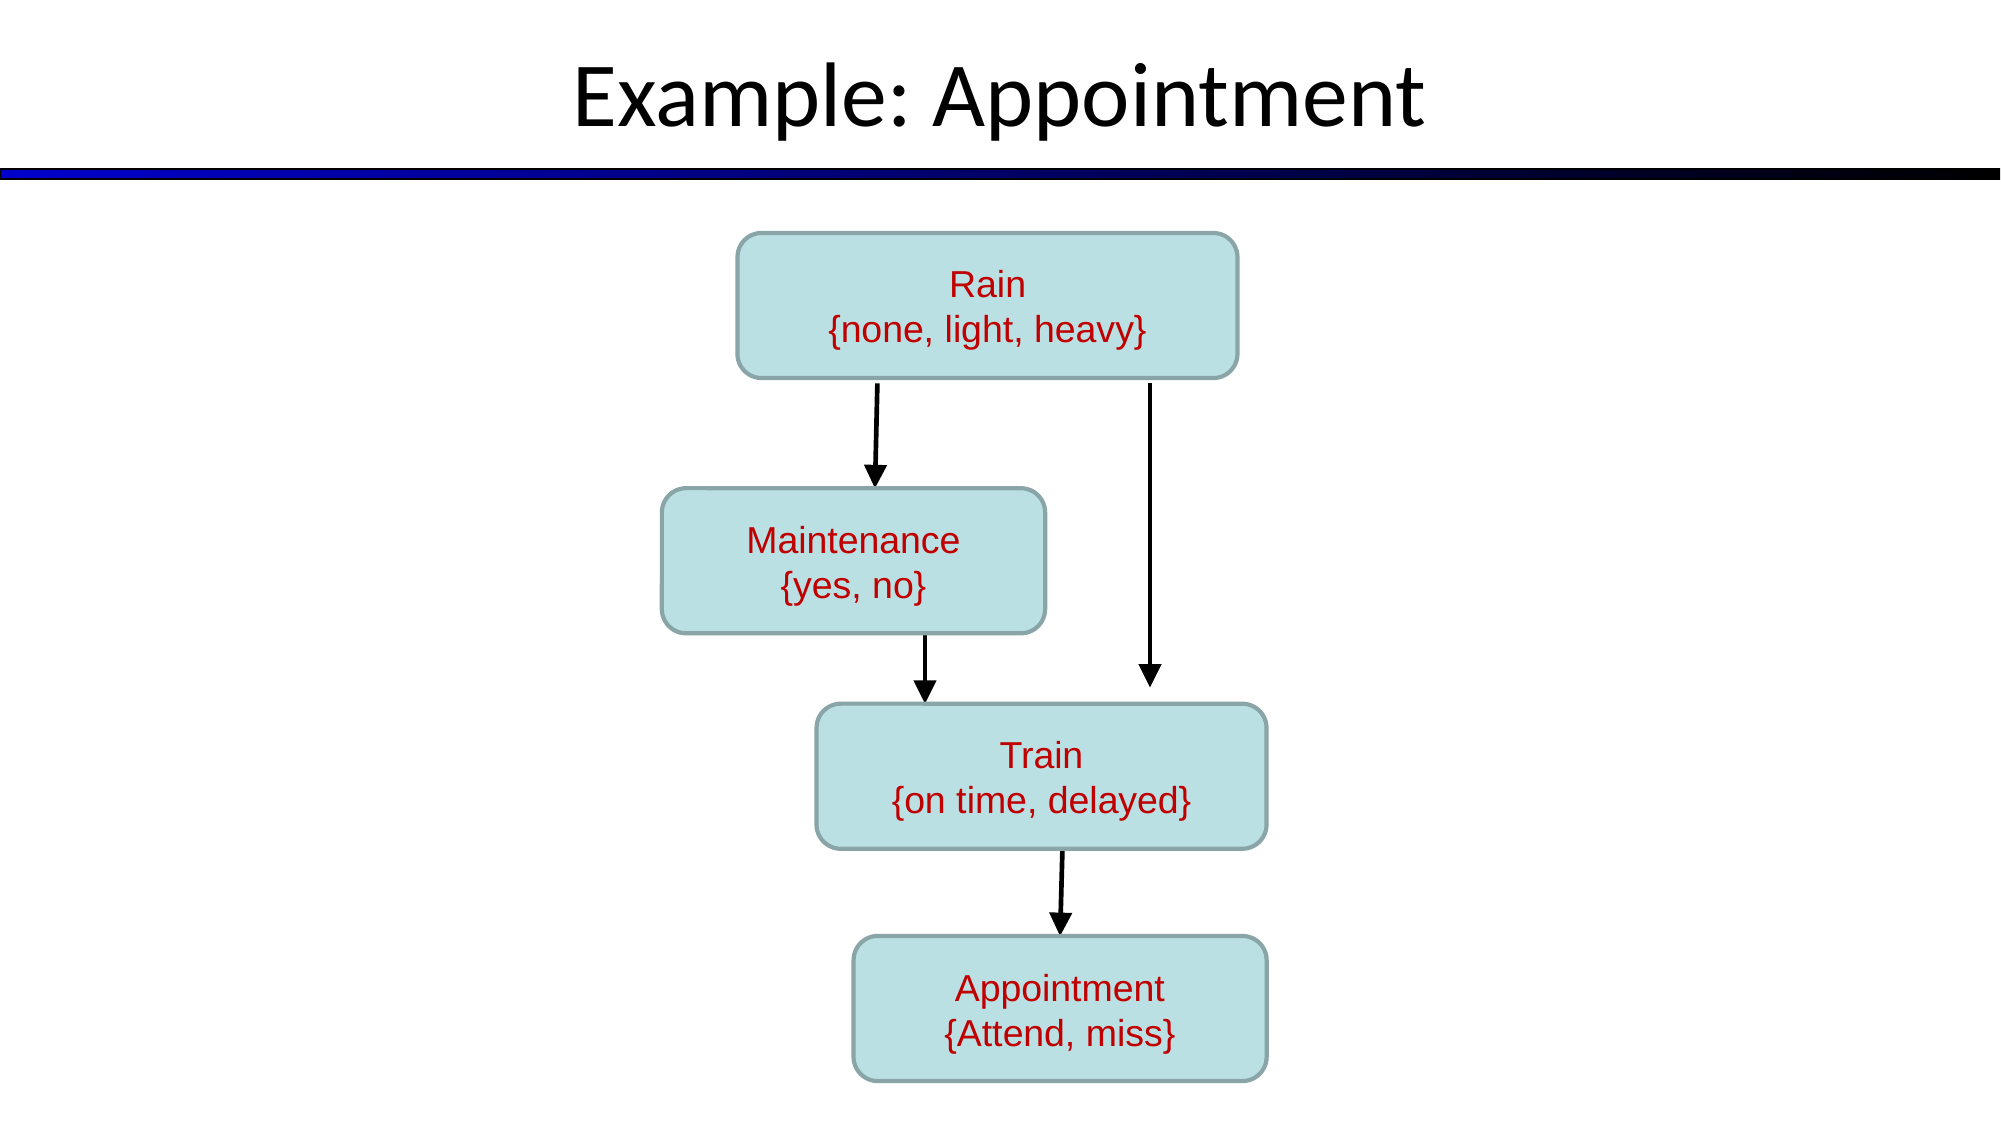

# Example: Appointment
Rain
{none, light, heavy}
Maintenance
{yes, no}
Train
{on time, delayed}
Appointment
{Attend, miss}